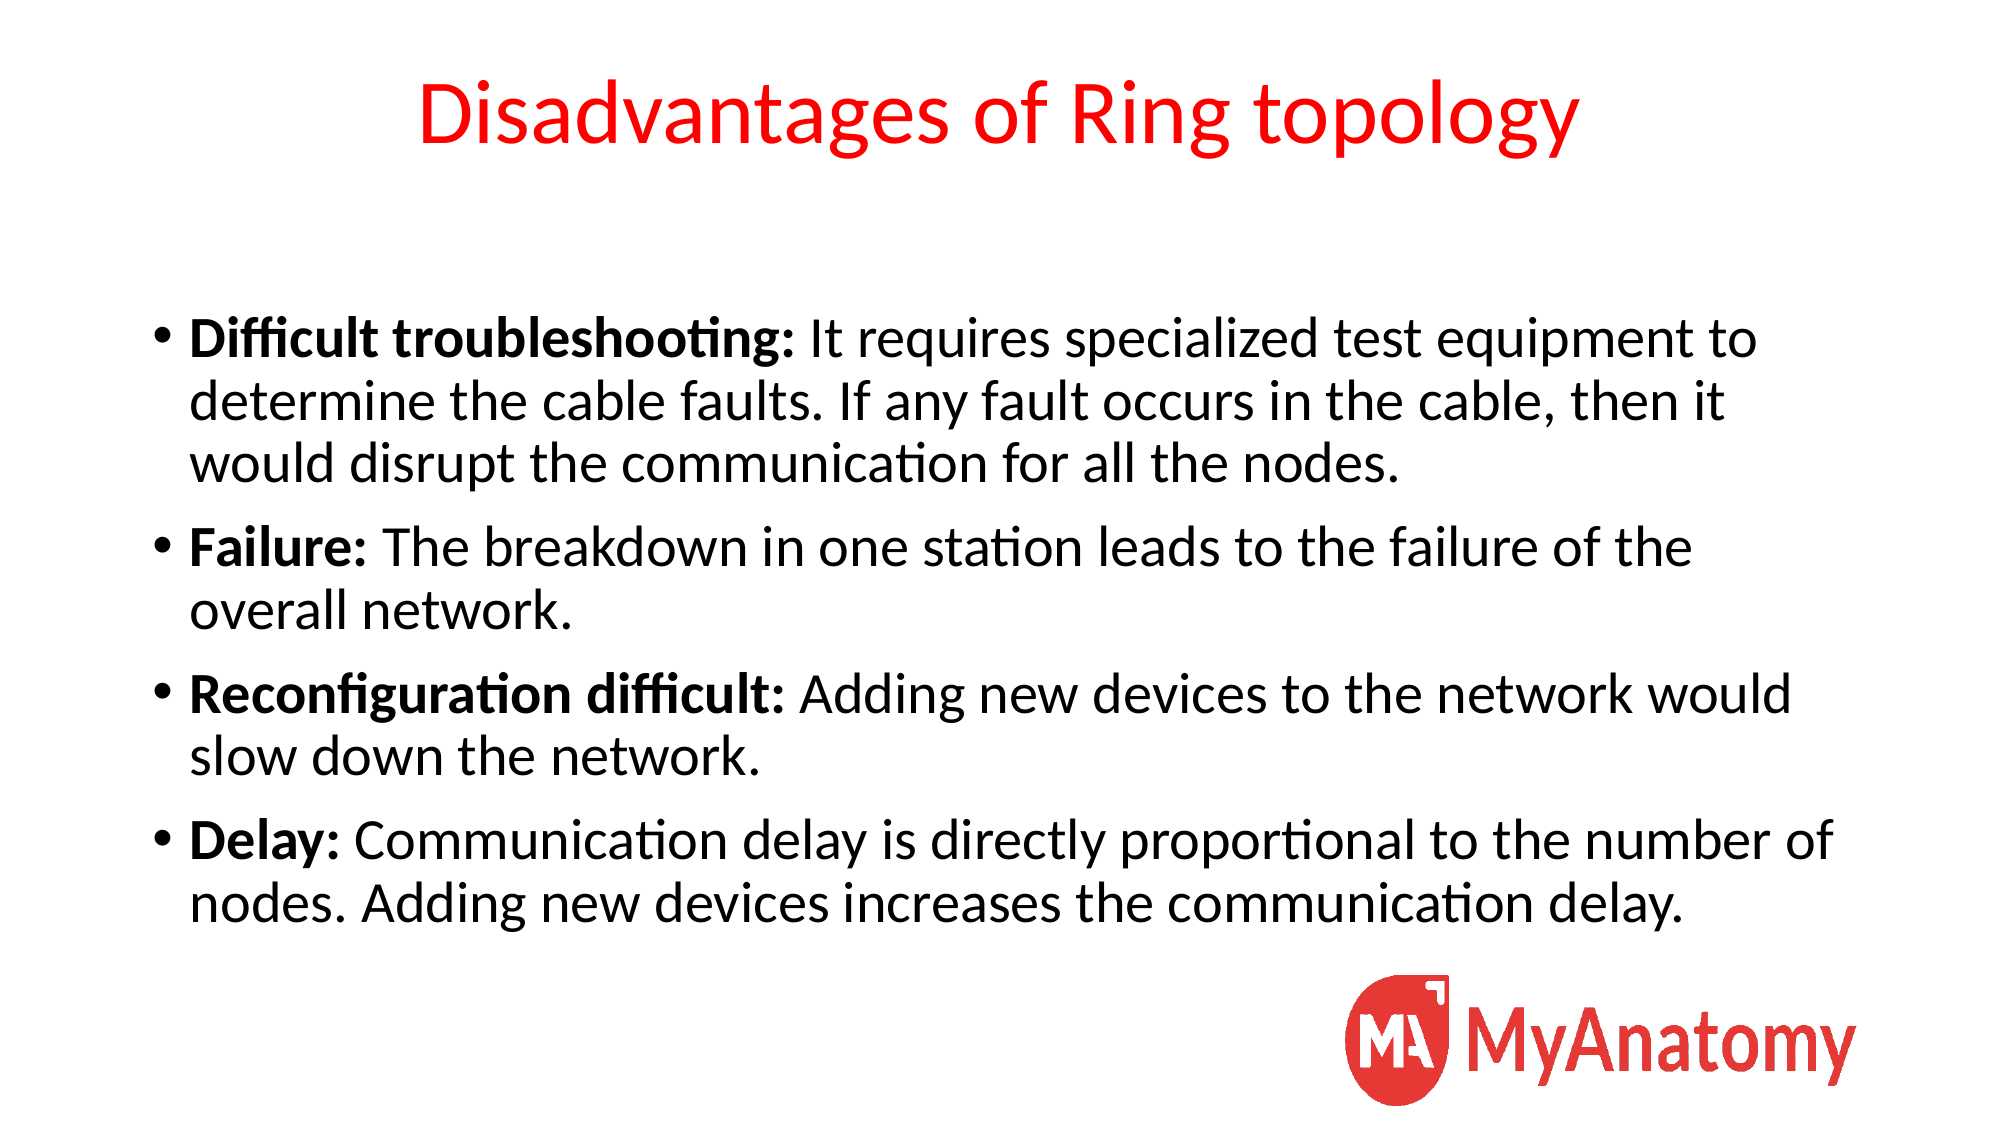

# Disadvantages of Ring topology
Difficult troubleshooting: It requires specialized test equipment to determine the cable faults. If any fault occurs in the cable, then it would disrupt the communication for all the nodes.
Failure: The breakdown in one station leads to the failure of the overall network.
Reconfiguration difficult: Adding new devices to the network would slow down the network.
Delay: Communication delay is directly proportional to the number of nodes. Adding new devices increases the communication delay.